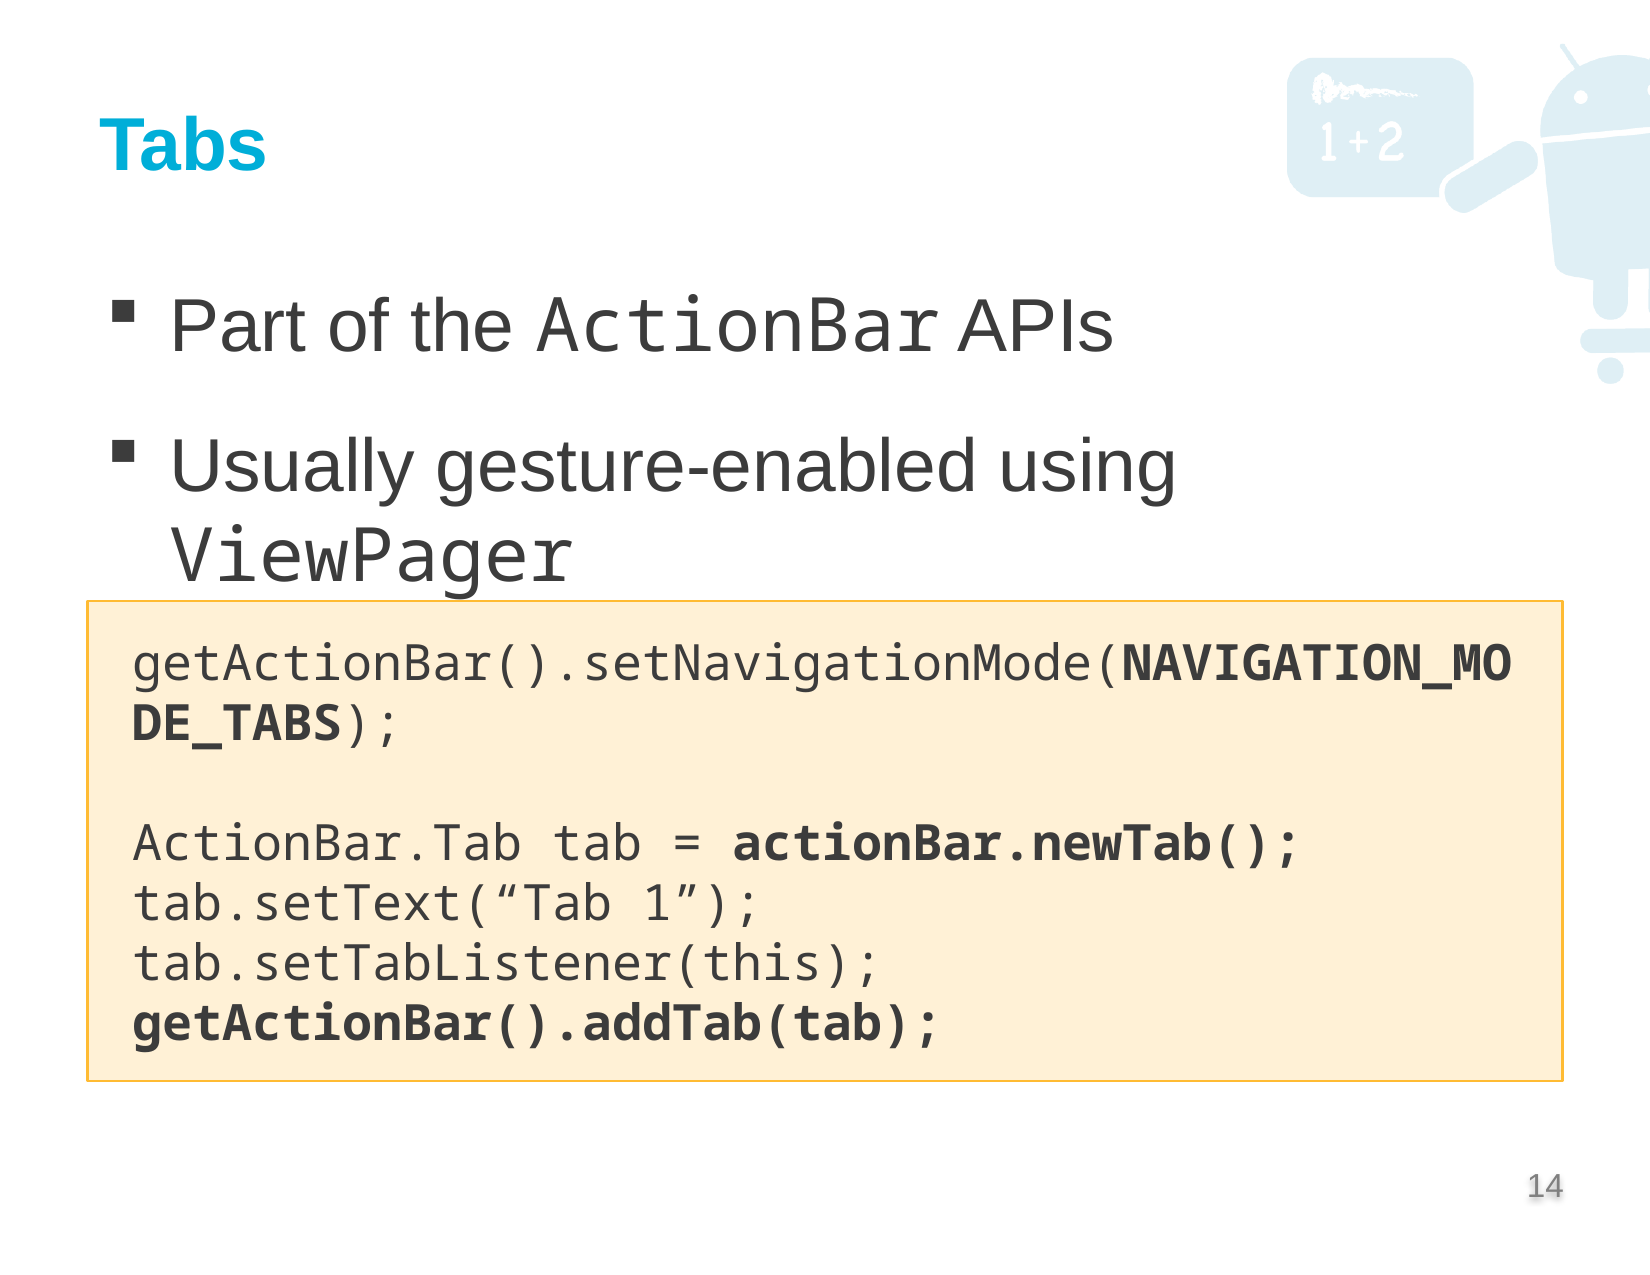

# Tabs
Part of the ActionBar APIs
Usually gesture-enabled using ViewPager
getActionBar().setNavigationMode(NAVIGATION_MODE_TABS);

ActionBar.Tab tab = actionBar.newTab();
tab.setText(“Tab 1”);
tab.setTabListener(this);
getActionBar().addTab(tab);